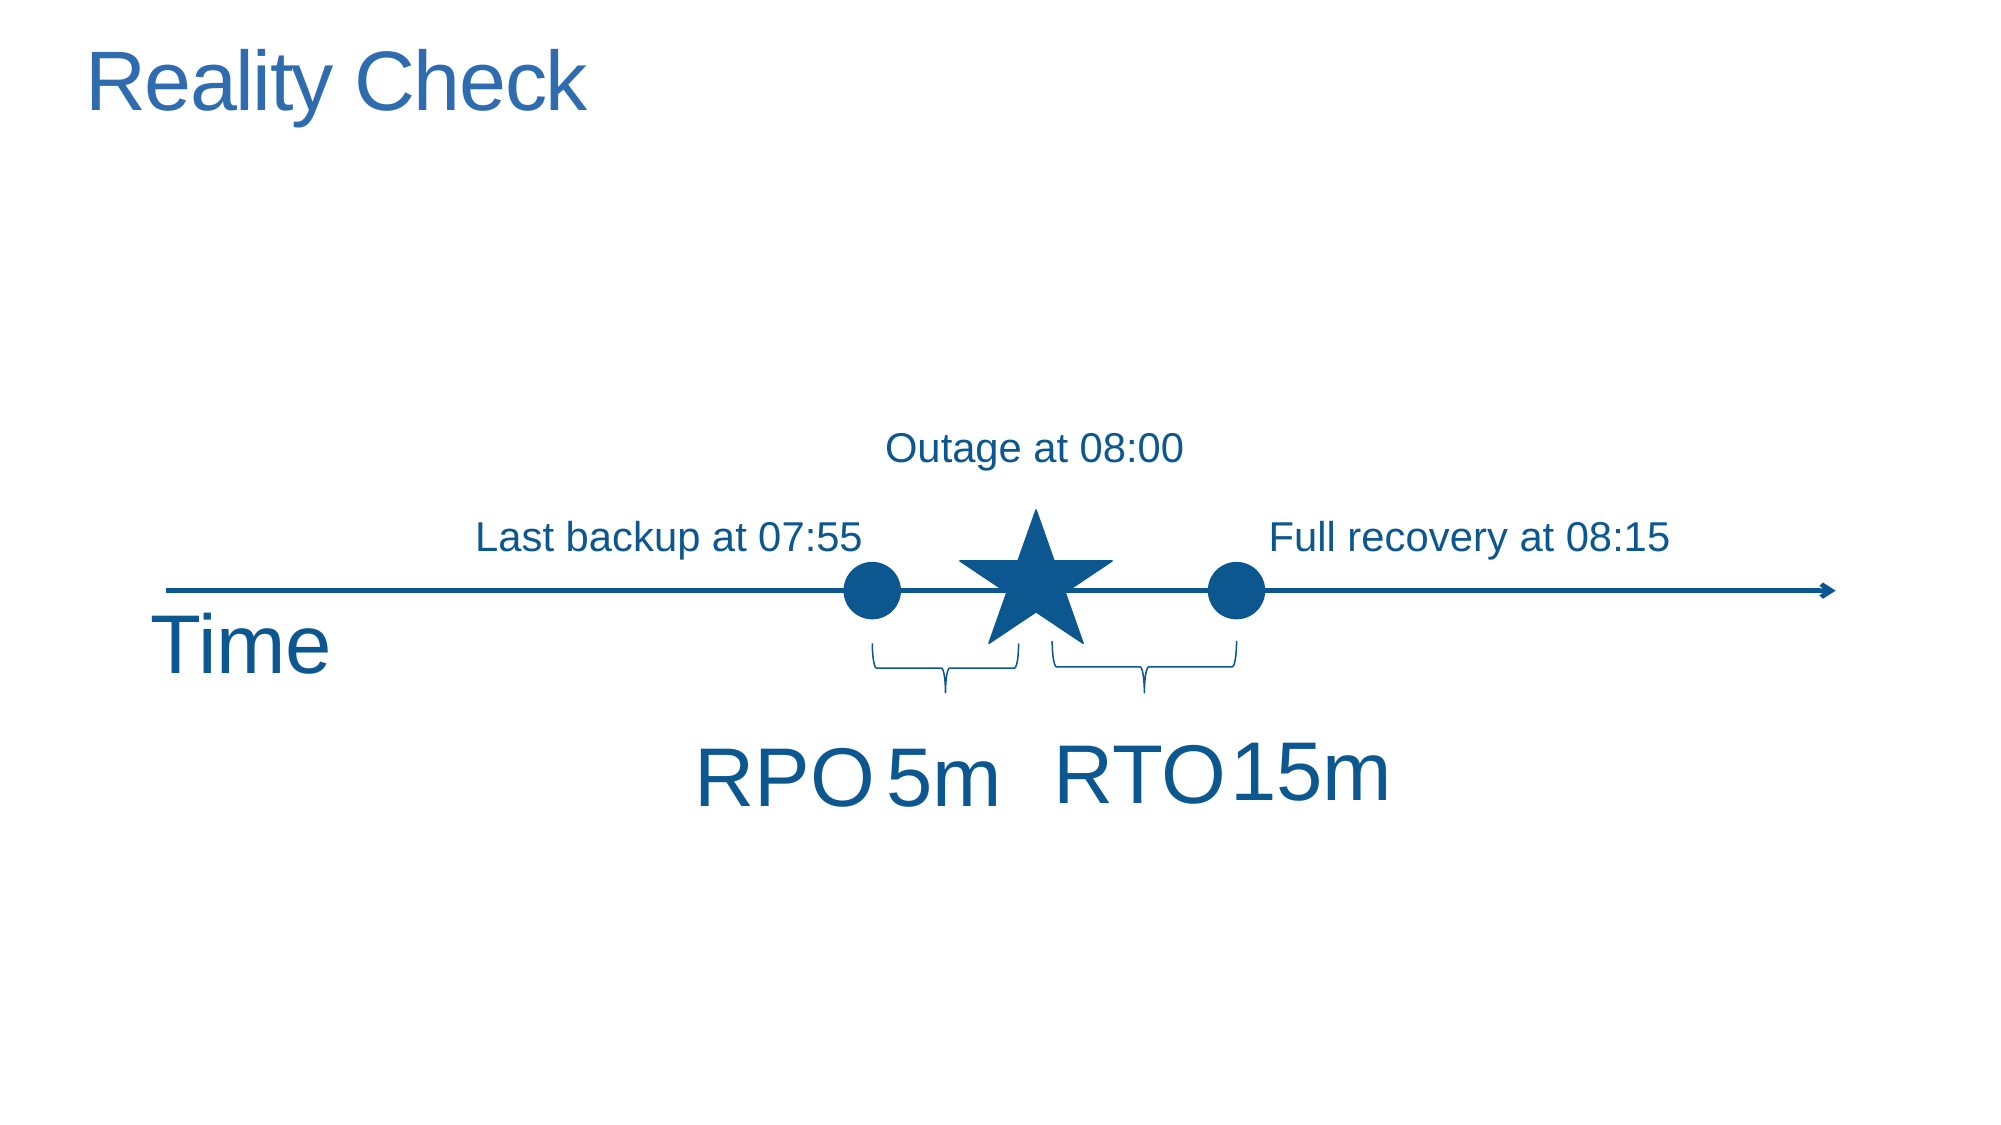

# Reality Check
Outage at 08:00
Full recovery at 08:15
Last backup at 07:55

Time

15m
RTO
RPO
5m